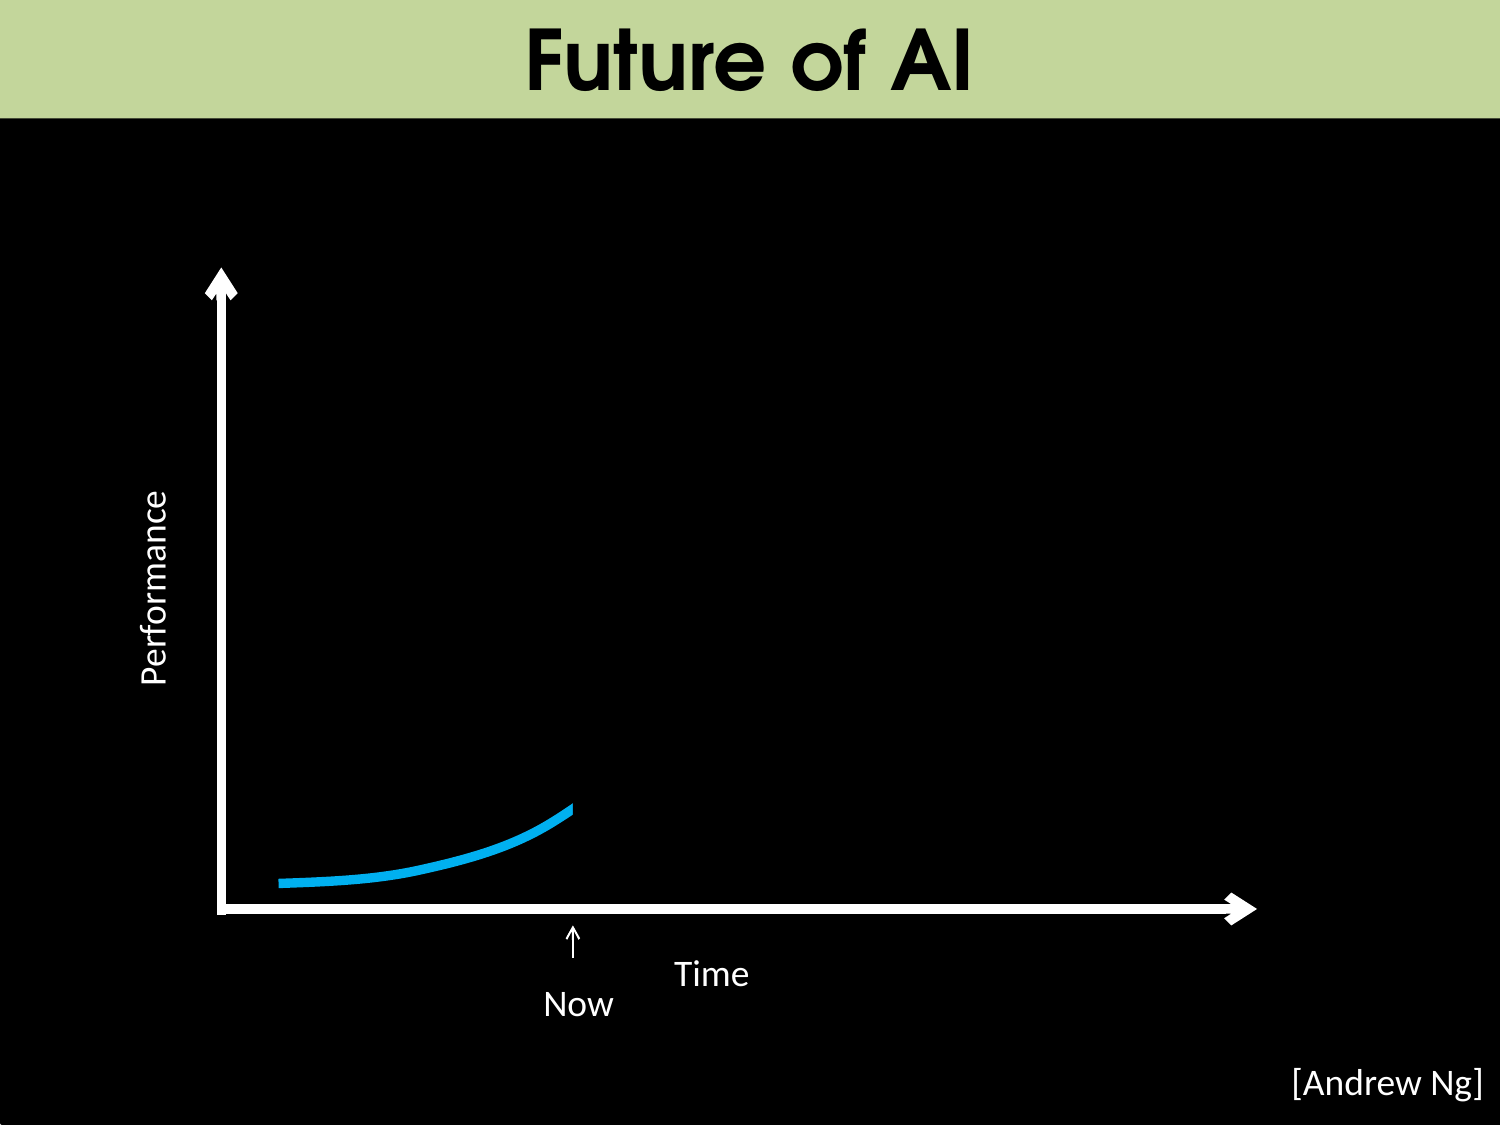

Future of AI

Performance

Time
Now
[Andrew Ng]